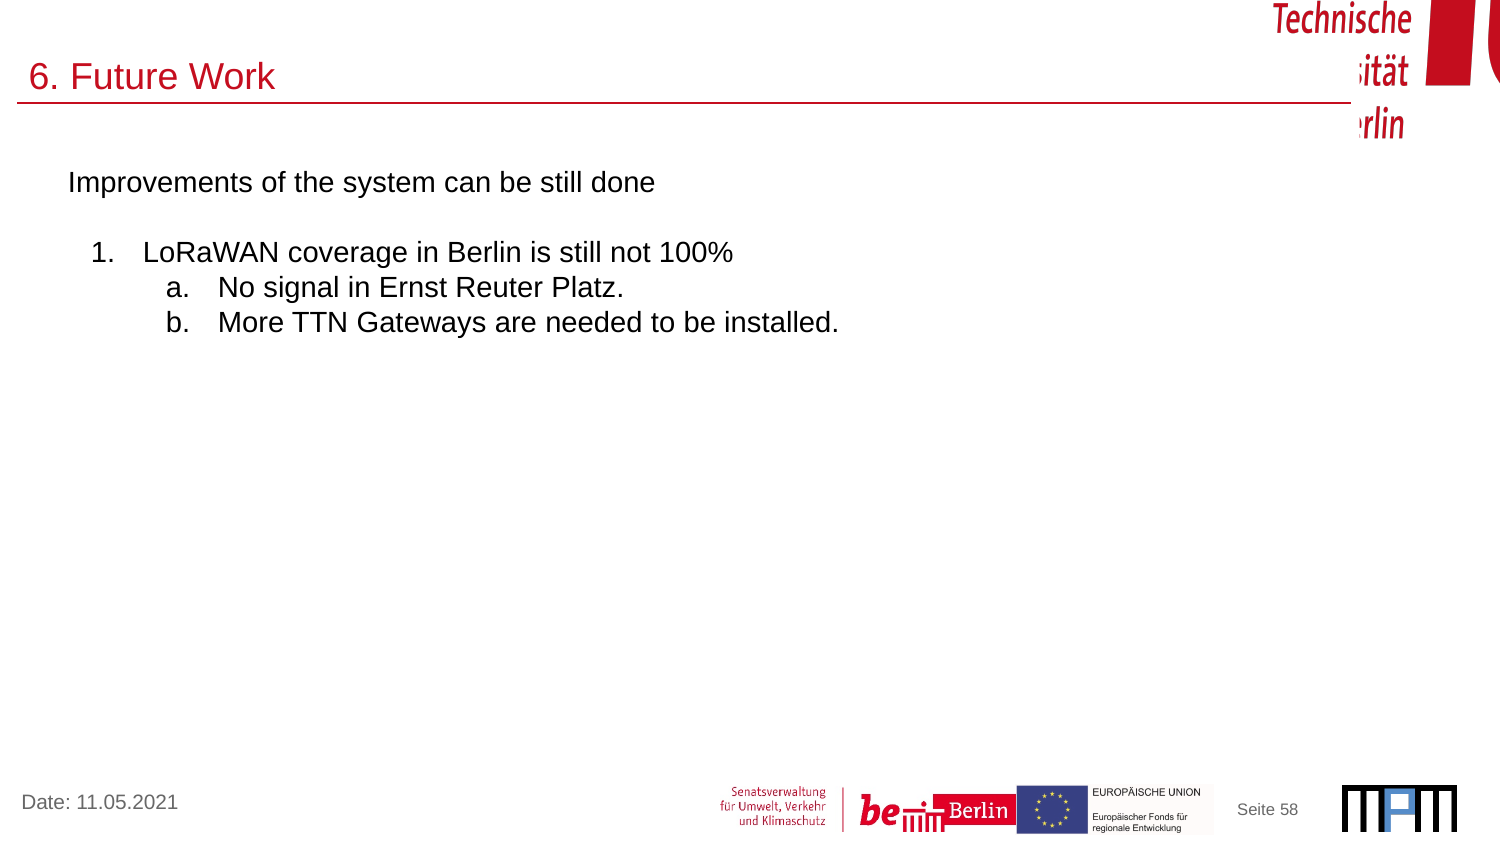

# 6. Future Work
Improvements of the system can be still done

LoRaWAN coverage in Berlin is still not 100%
No signal in Ernst Reuter Platz.
More TTN Gateways are needed to be installed.

Seite 58